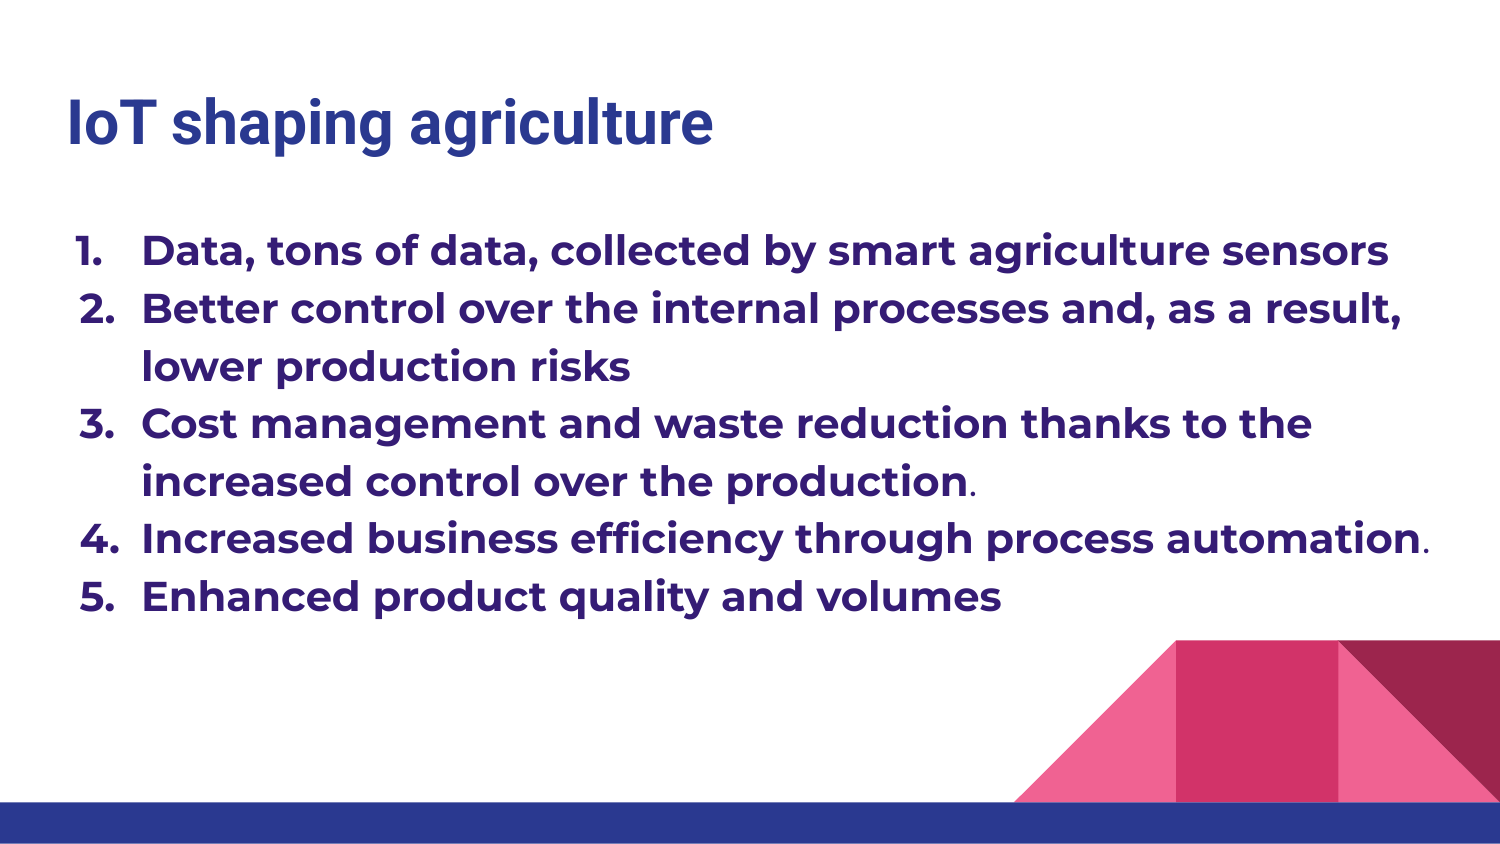

# IoT shaping agriculture
Data, tons of data, collected by smart agriculture sensors
Better control over the internal processes and, as a result, lower production risks
Cost management and waste reduction thanks to the increased control over the production.
Increased business efficiency through process automation.
Enhanced product quality and volumes